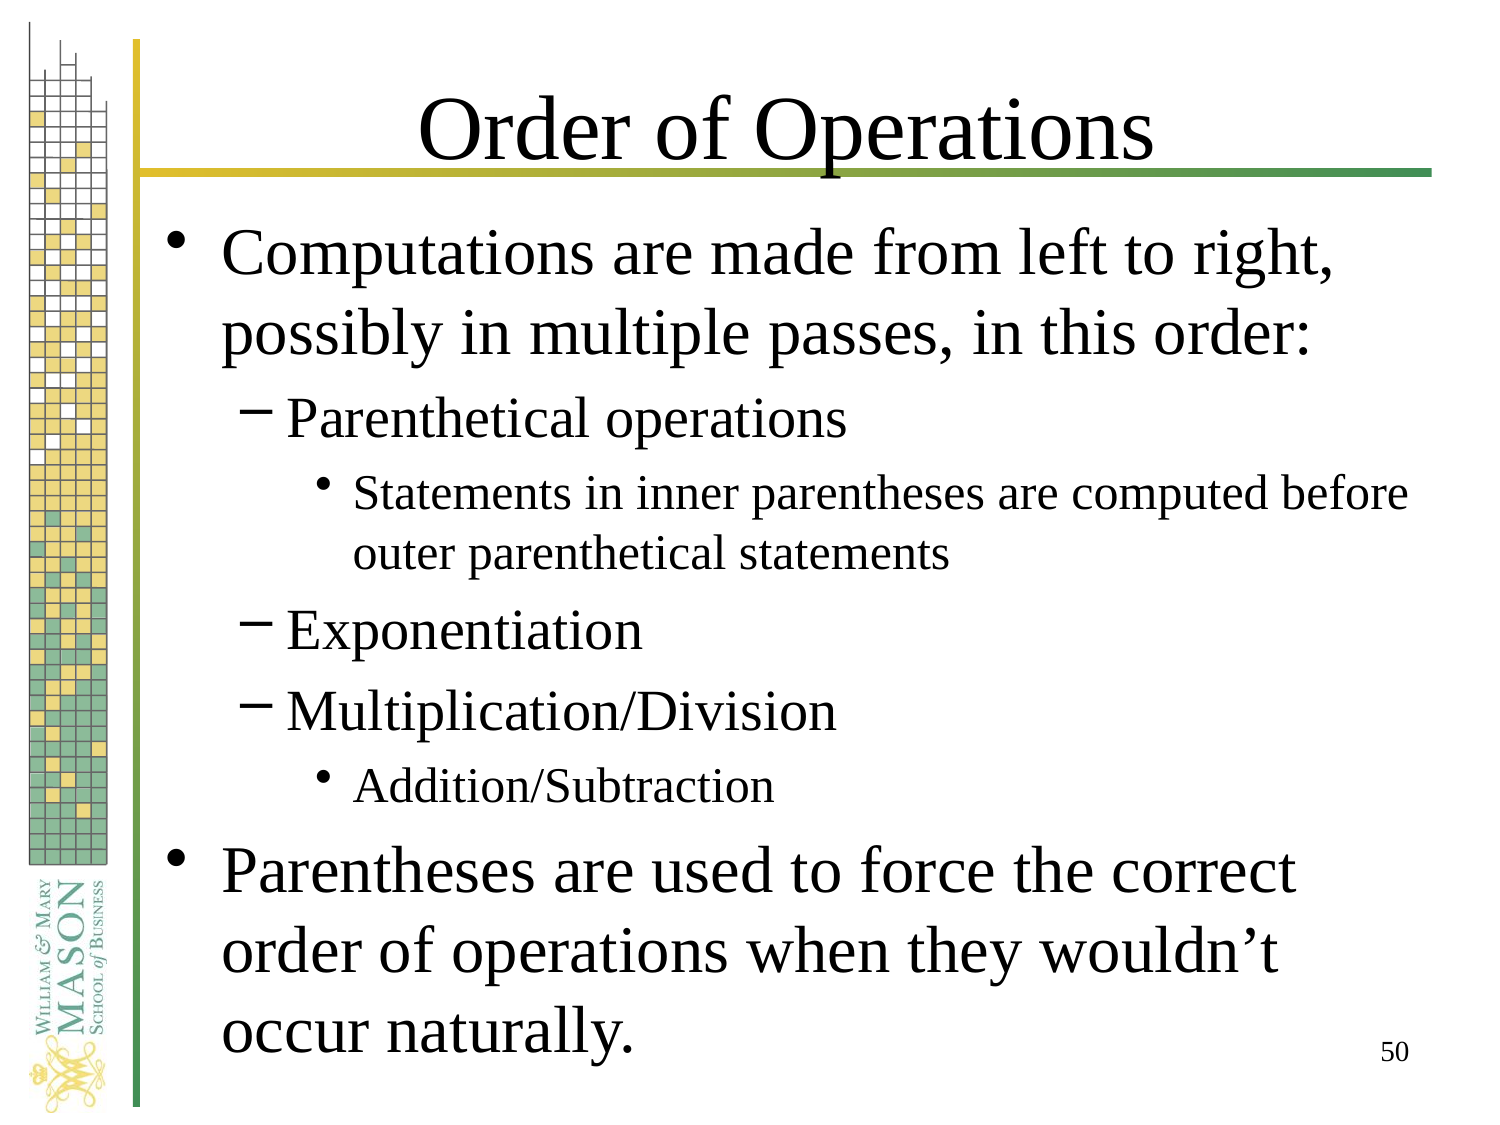

# Order of Operations
Computations are made from left to right, possibly in multiple passes, in this order:
Parenthetical operations
Statements in inner parentheses are computed before outer parenthetical statements
Exponentiation
Multiplication/Division
Addition/Subtraction
Parentheses are used to force the correct order of operations when they wouldn’t occur naturally.
50